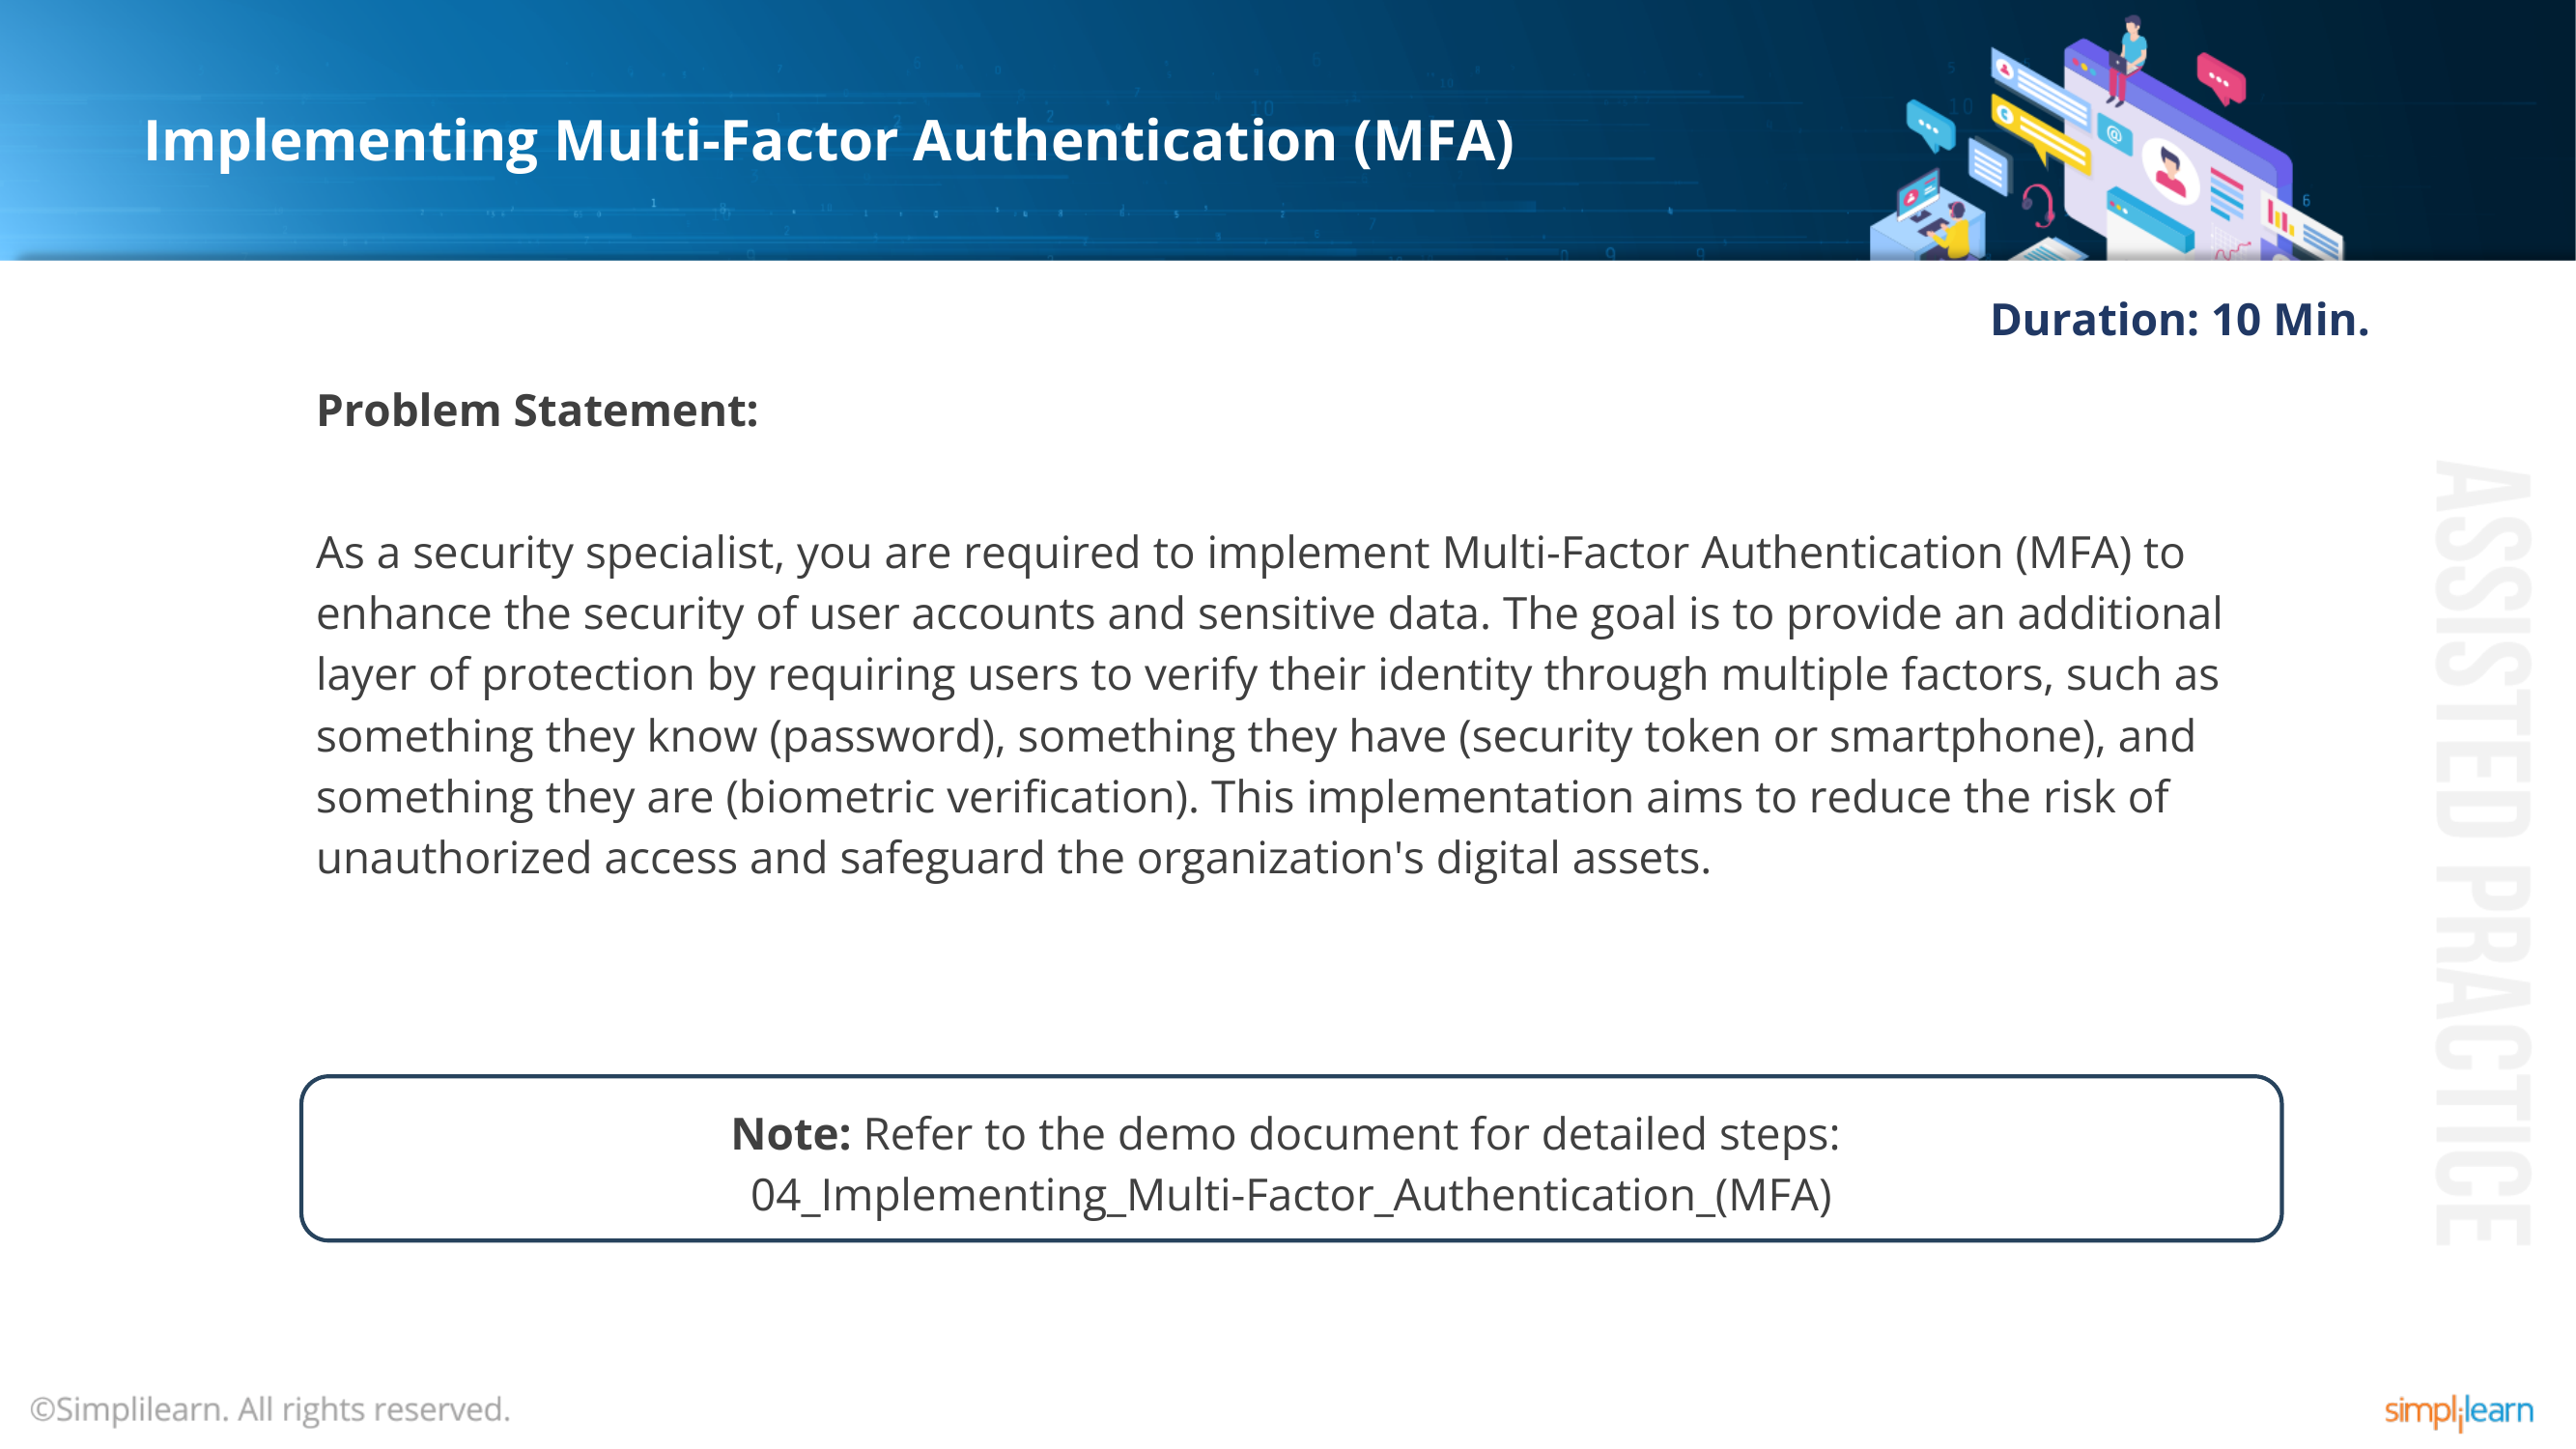

# Implementing Multi-Factor Authentication (MFA)
	 Duration: 10 Min.
Problem Statement:

As a security specialist, you are required to implement Multi-Factor Authentication (MFA) to enhance the security of user accounts and sensitive data. The goal is to provide an additional layer of protection by requiring users to verify their identity through multiple factors, such as something they know (password), something they have (security token or smartphone), and something they are (biometric verification). This implementation aims to reduce the risk of unauthorized access and safeguard the organization's digital assets.

Note: Refer to the demo document for detailed steps:
04_Implementing_Multi-Factor_Authentication_(MFA)